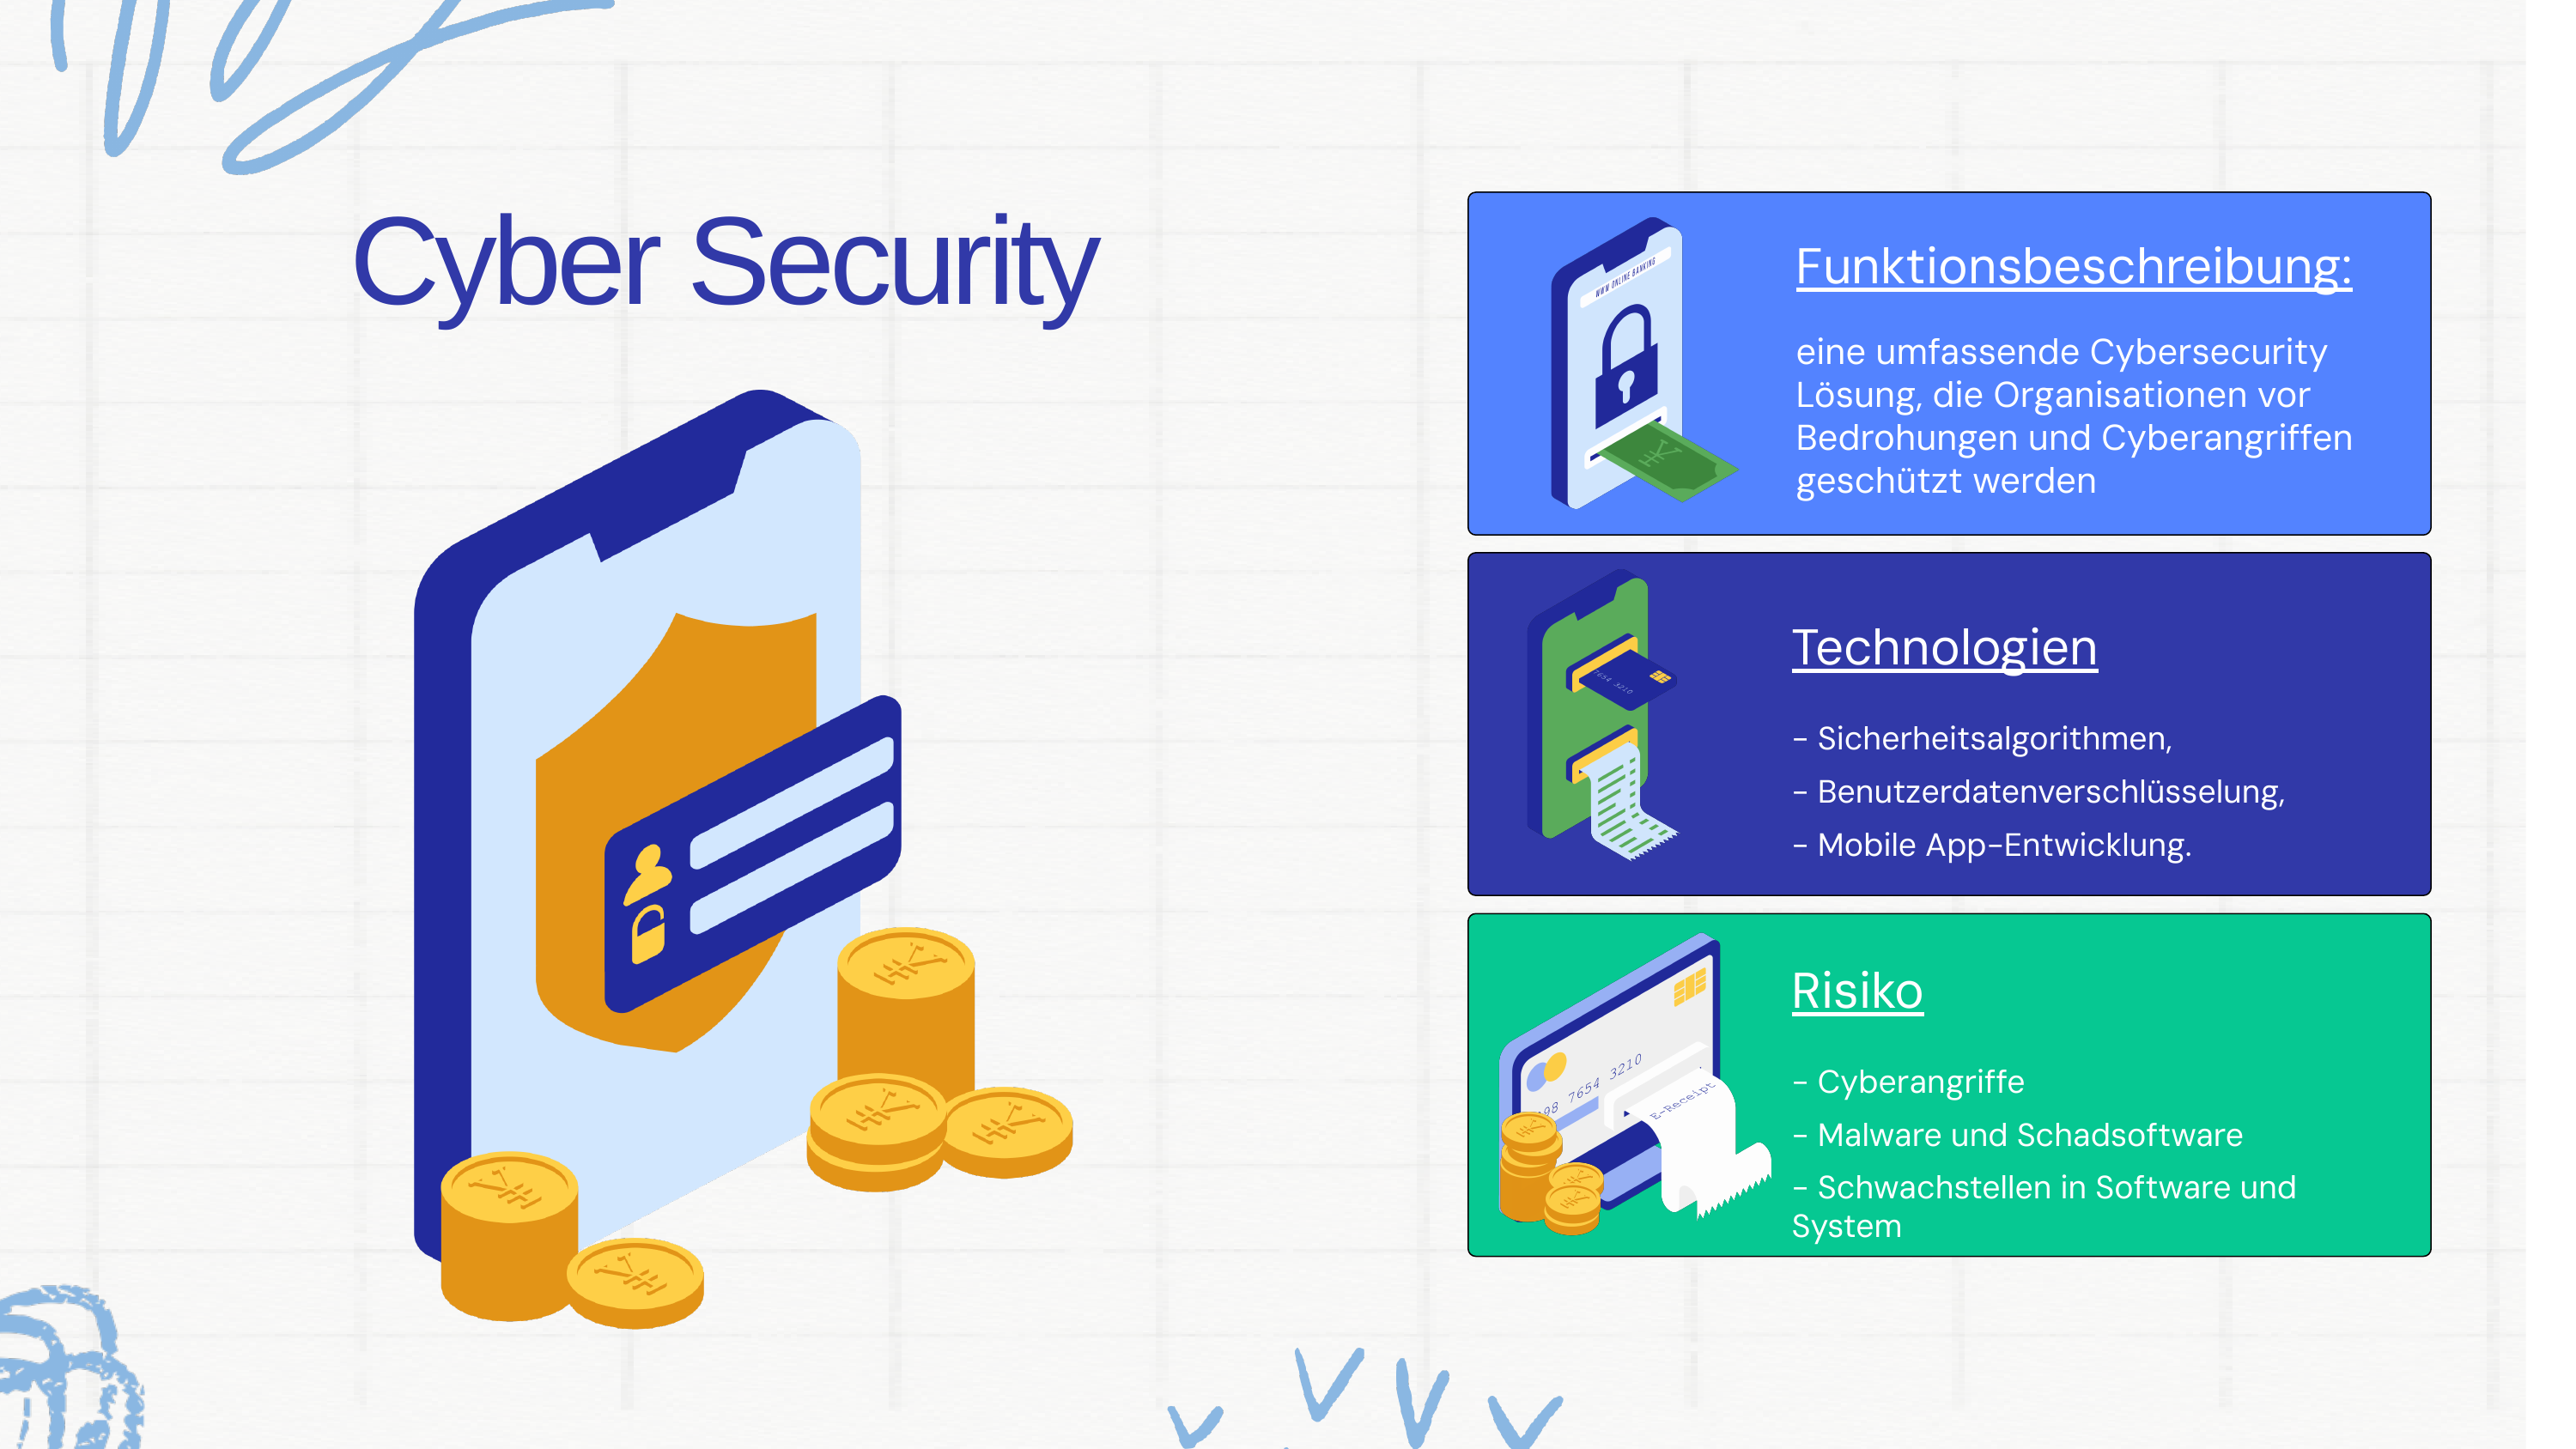

Cyber Security

Funktionsbeschreibung:

eine umfassende Cybersecurity Lösung, die Organisationen vor Bedrohungen und Cyberangriffen geschützt werden

Technologien

- Sicherheitsalgorithmen,
- Benutzerdatenverschlüsselung,
- Mobile App-Entwicklung.

Risiko

- Cyberangriffe
- Malware und Schadsoftware
- Schwachstellen in Software und System